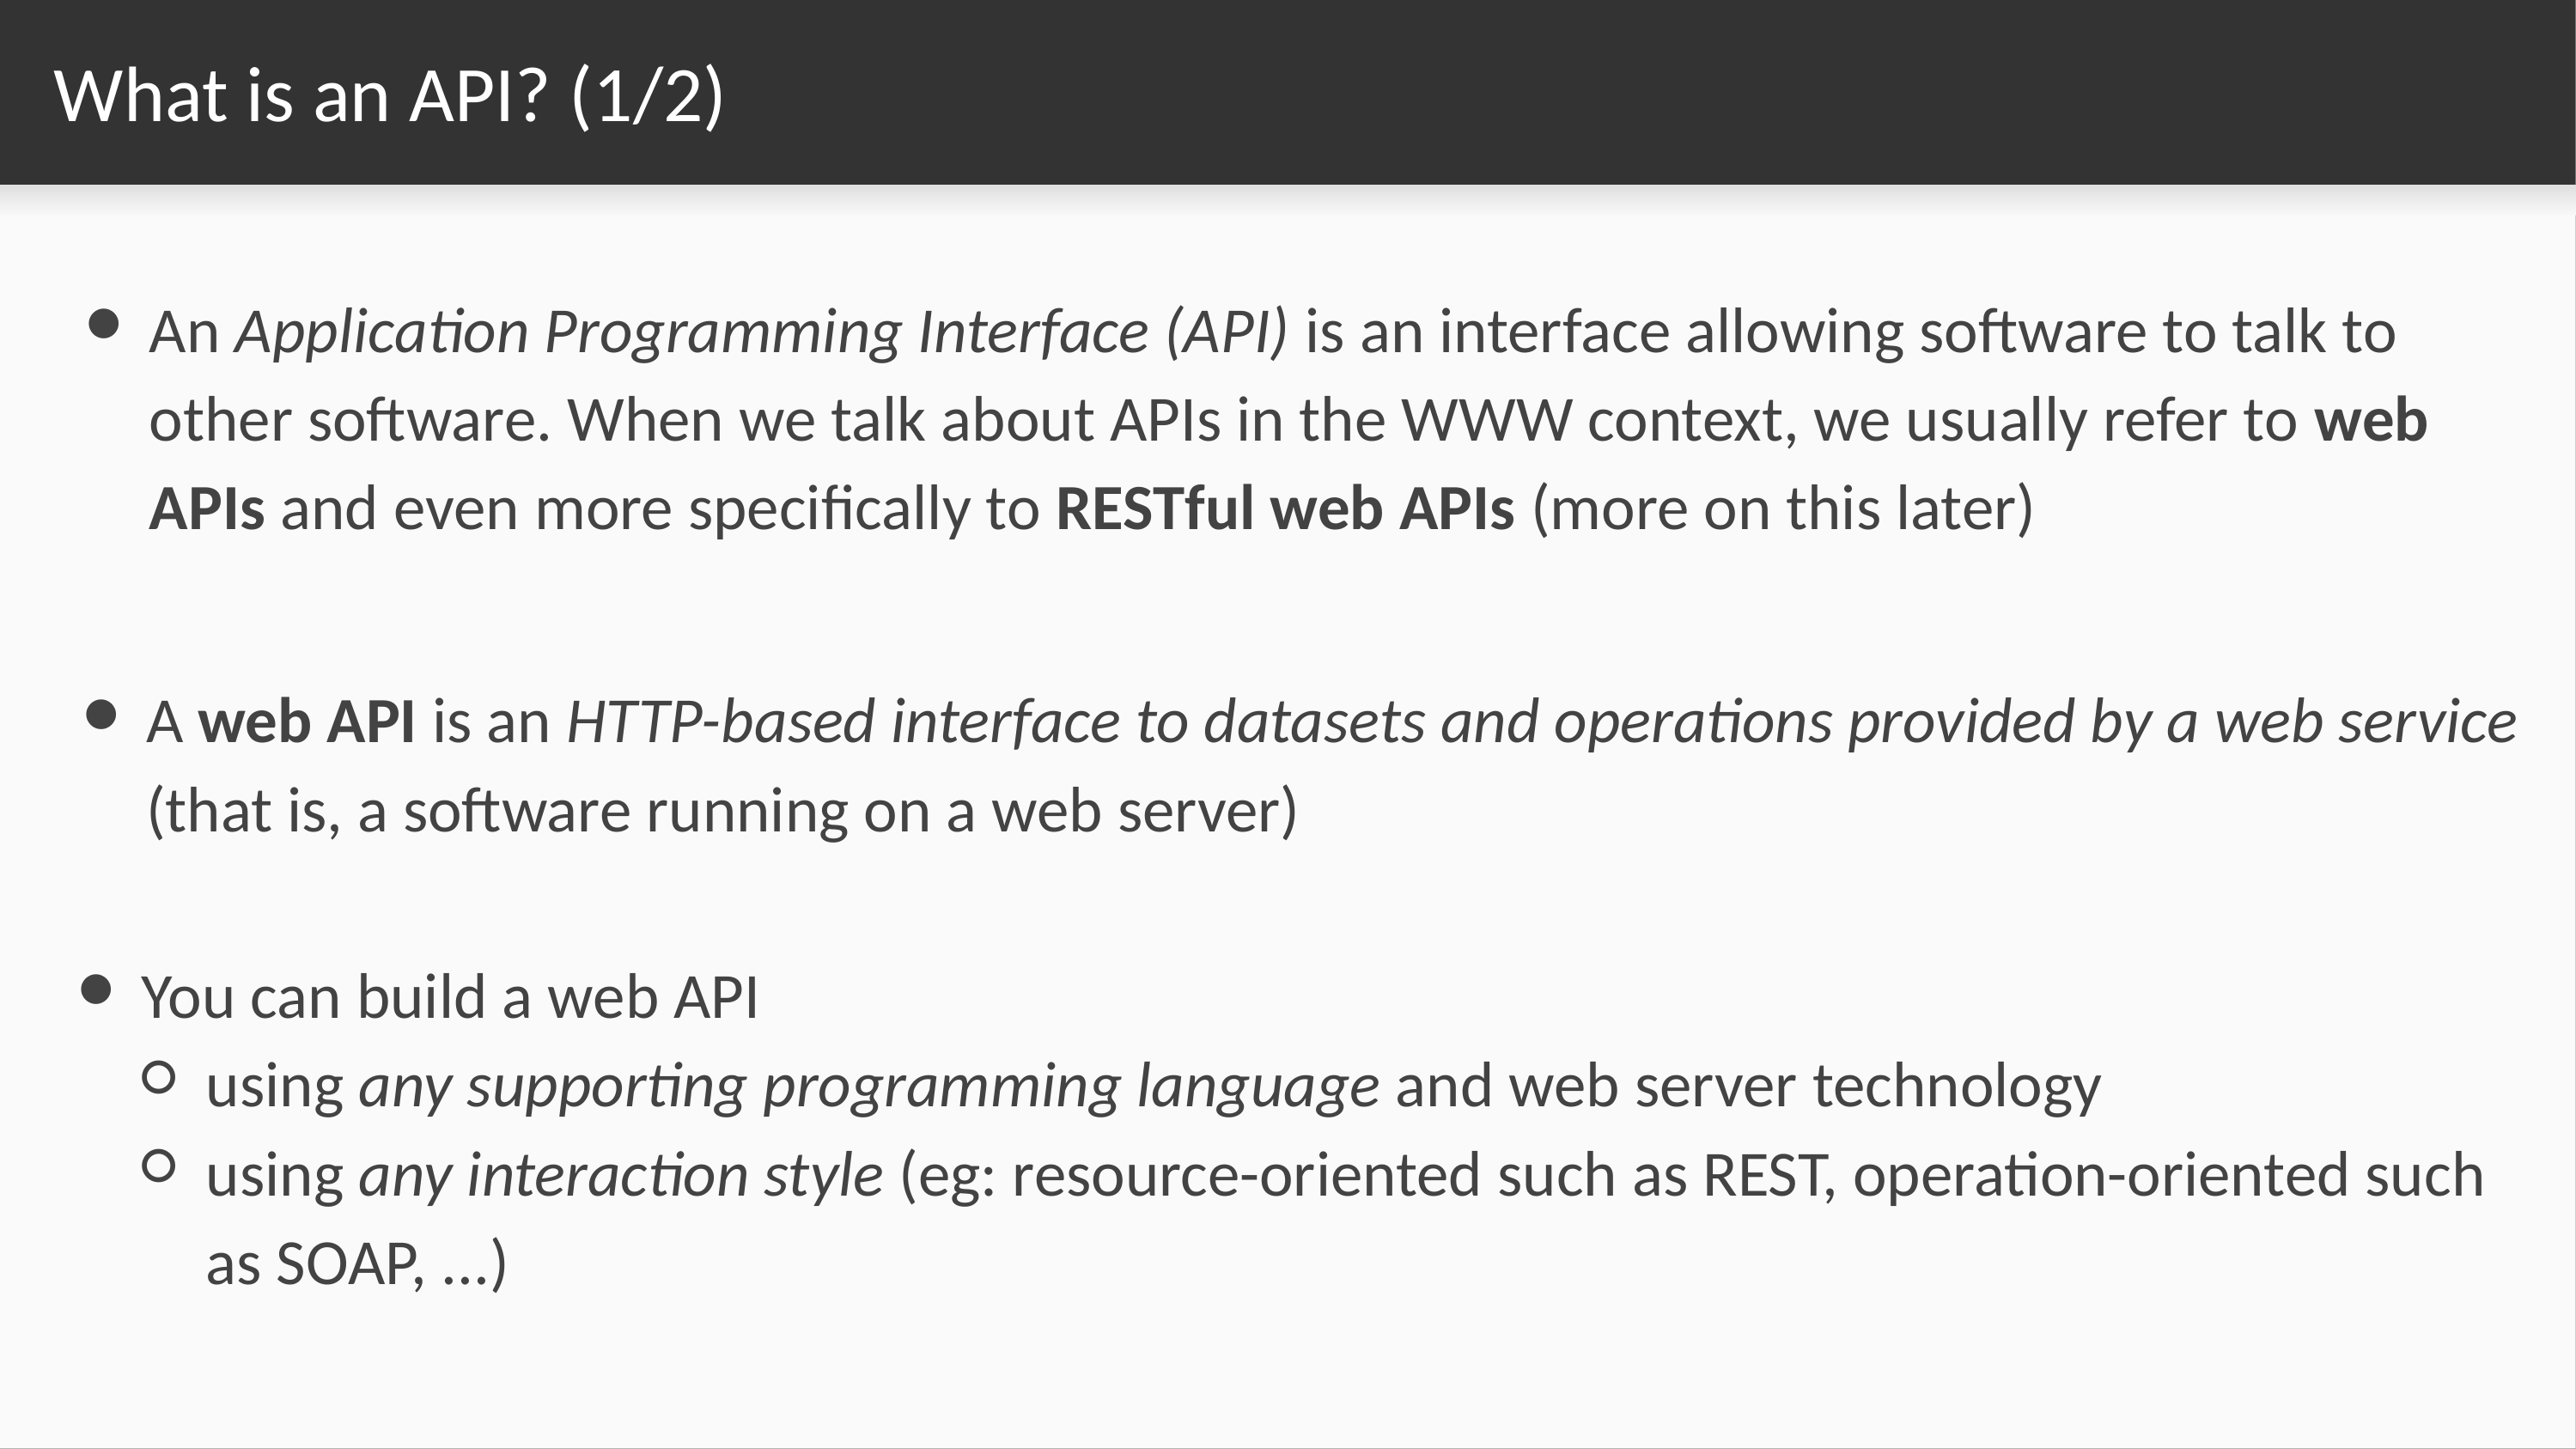

# What is an API? (1/2)
An Application Programming Interface (API) is an interface allowing software to talk to other software. When we talk about APIs in the WWW context, we usually refer to web APIs and even more specifically to RESTful web APIs (more on this later)
A web API is an HTTP-based interface to datasets and operations provided by a web service (that is, a software running on a web server)
You can build a web API
using any supporting programming language and web server technology
using any interaction style (eg: resource-oriented such as REST, operation-oriented such as SOAP, ...)